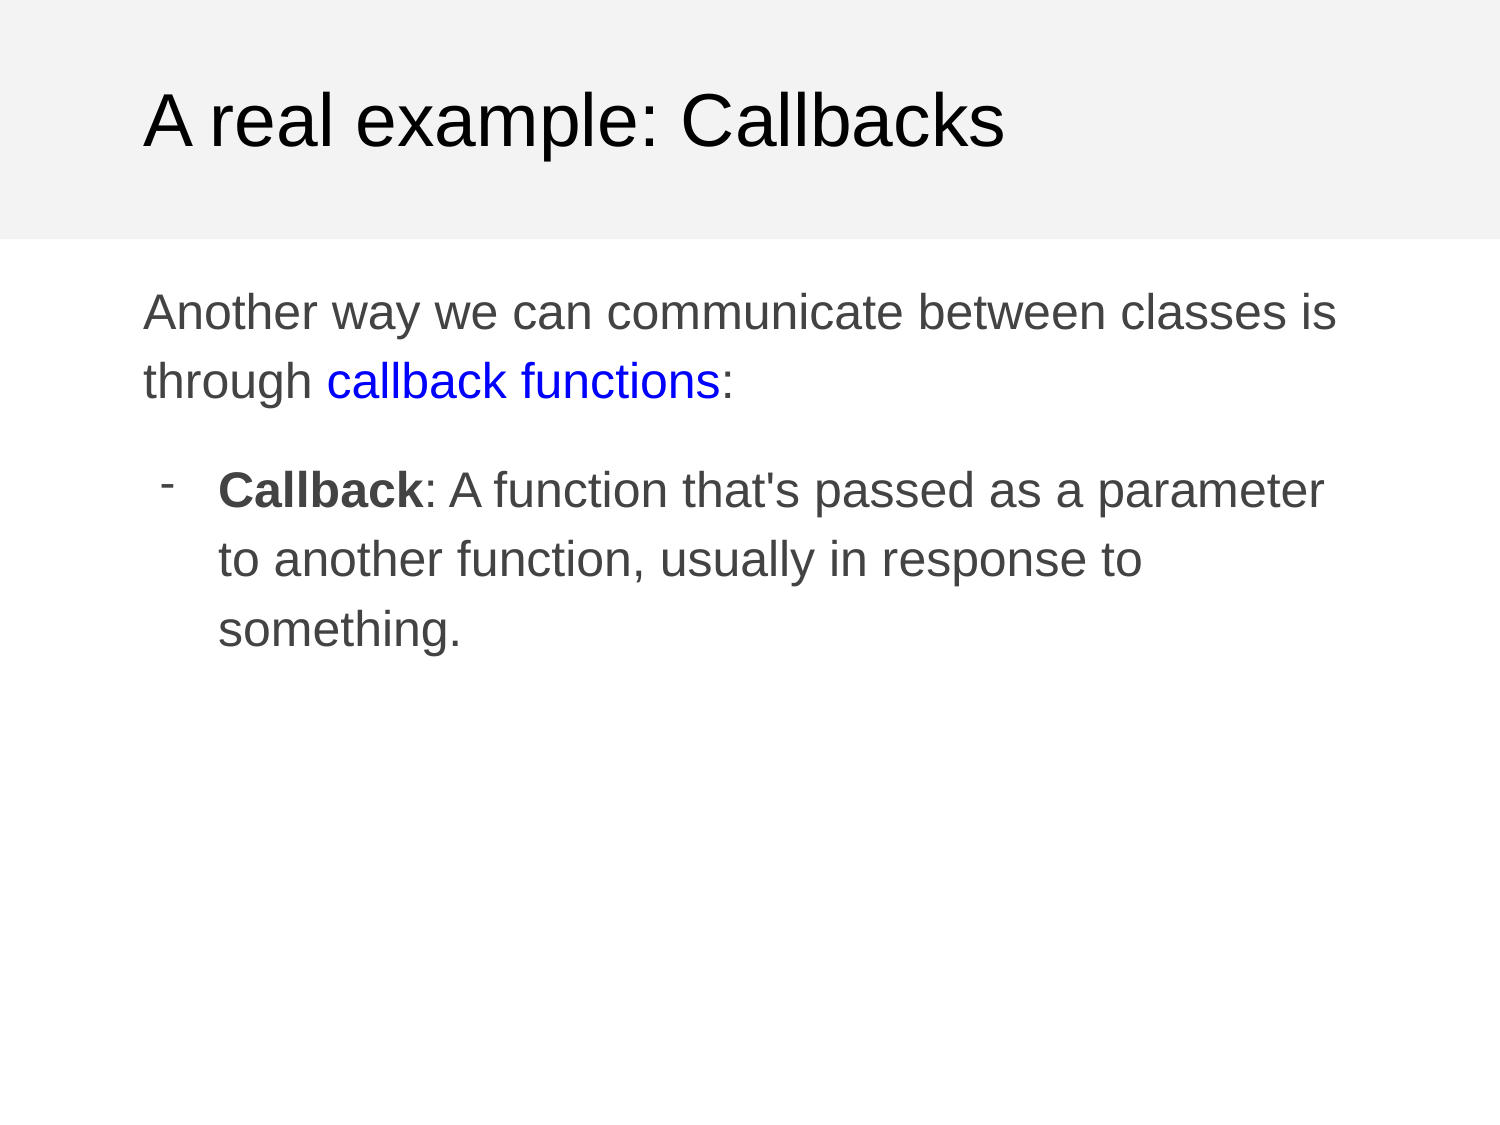

A real example: Callbacks
Another way we can communicate between classes is through callback functions:

Callback: A function that's passed as a parameter to another function, usually in response to something.